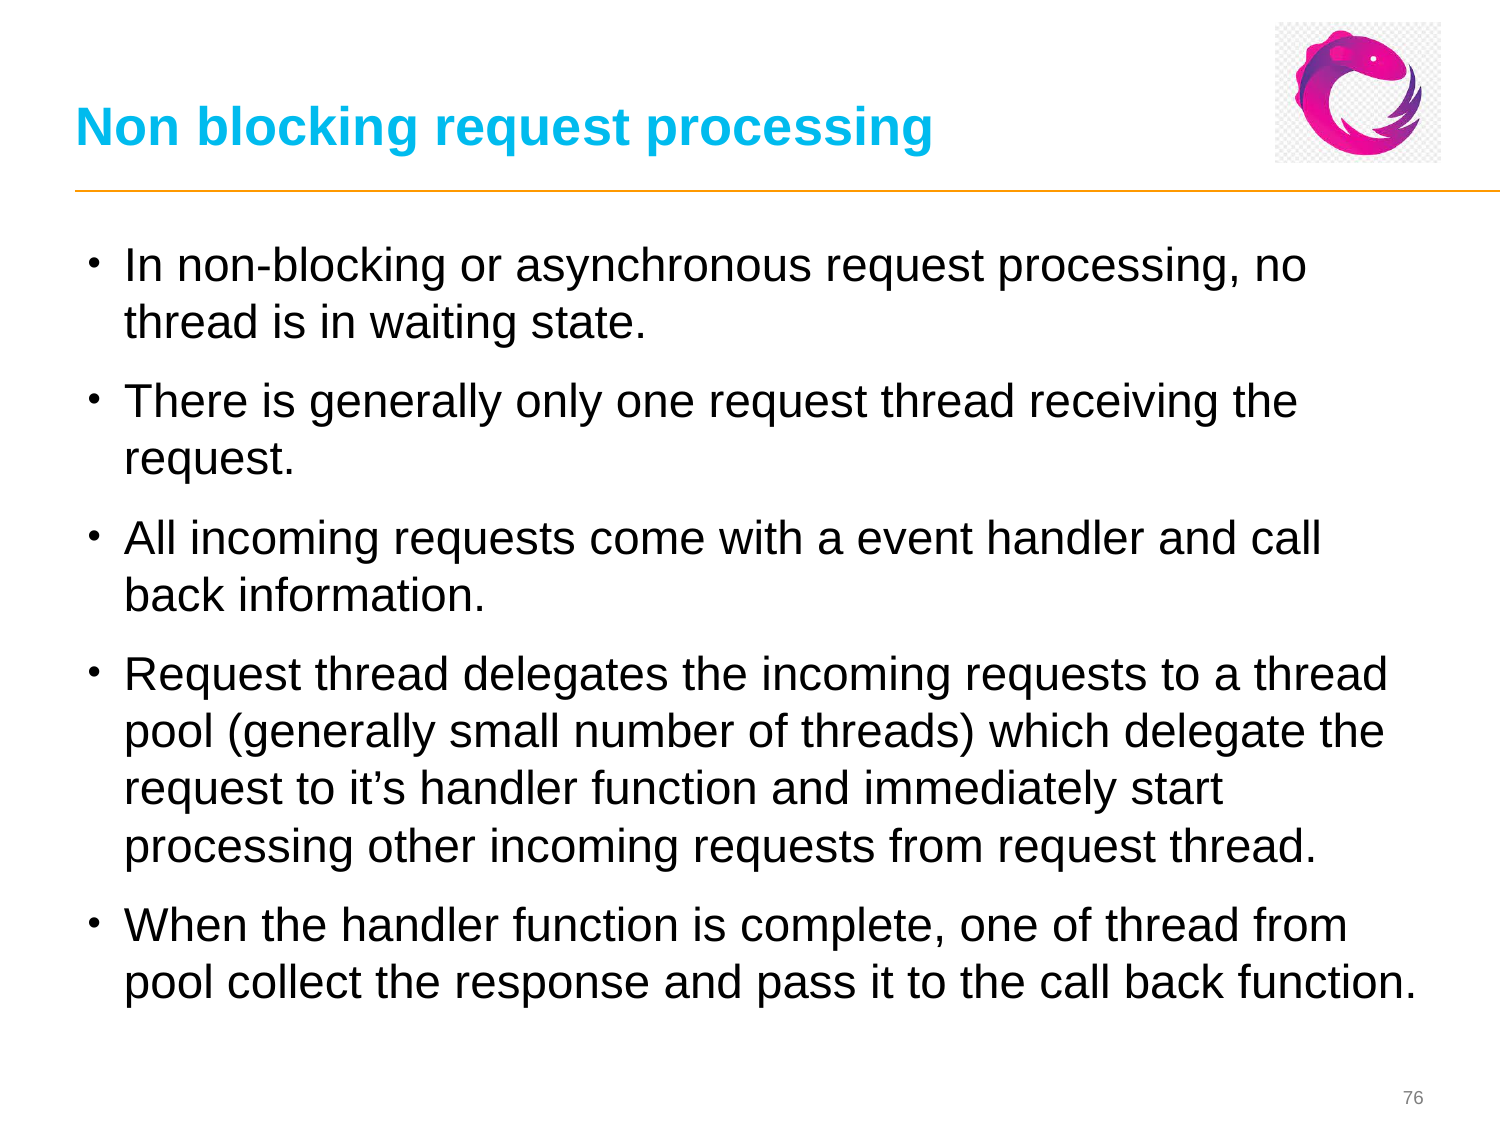

# Non blocking request processing
In non-blocking or asynchronous request processing, no thread is in waiting state.
There is generally only one request thread receiving the request.
All incoming requests come with a event handler and call back information.
Request thread delegates the incoming requests to a thread pool (generally small number of threads) which delegate the request to it’s handler function and immediately start processing other incoming requests from request thread.
When the handler function is complete, one of thread from pool collect the response and pass it to the call back function.